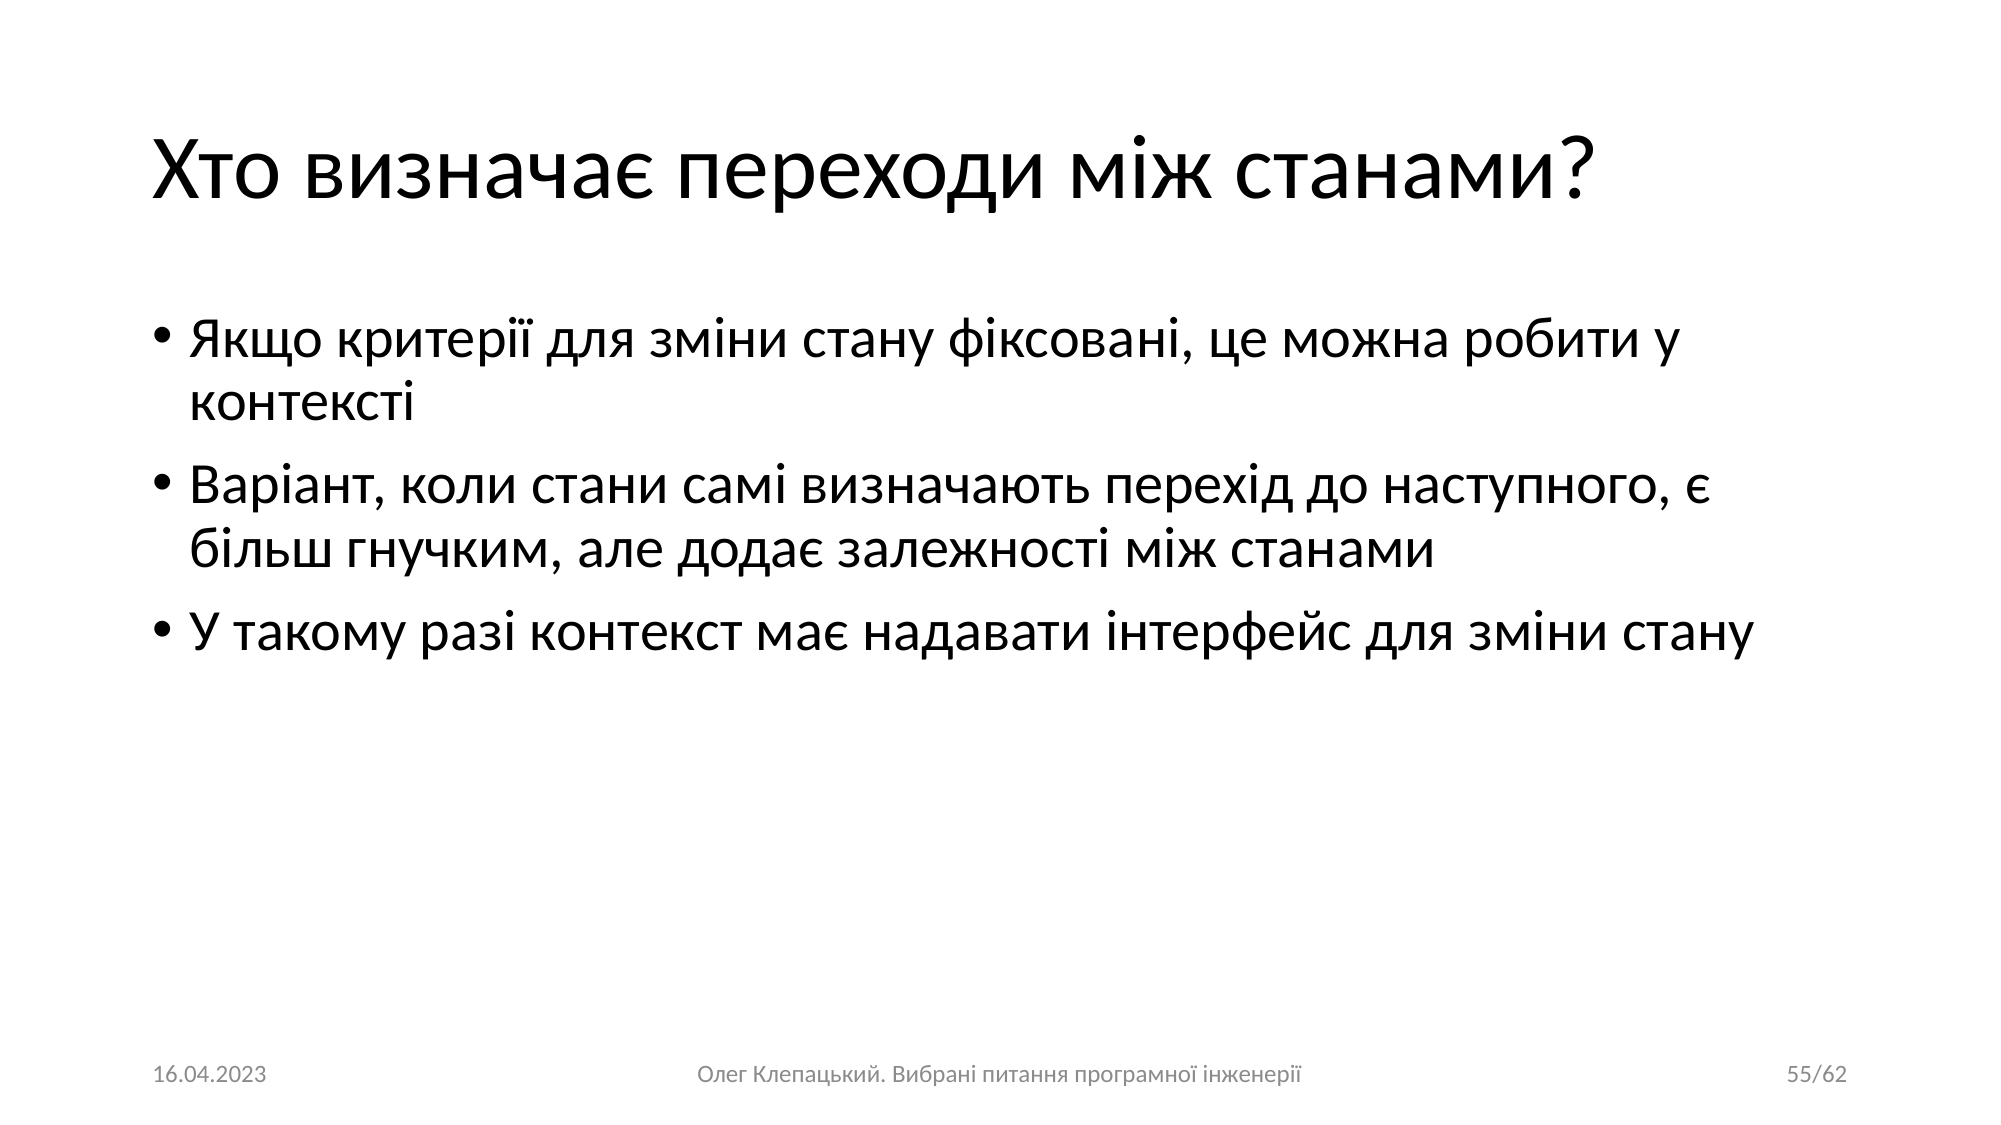

# Хто визначає переходи між станами?
Якщо критерії для зміни стану фіксовані, це можна робити у контексті
Варіант, коли стани самі визначають перехід до наступного, є більш гнучким, але додає залежності між станами
У такому разі контекст має надавати інтерфейс для зміни стану
16.04.2023
Олег Клепацький. Вибрані питання програмної інженерії
55/62